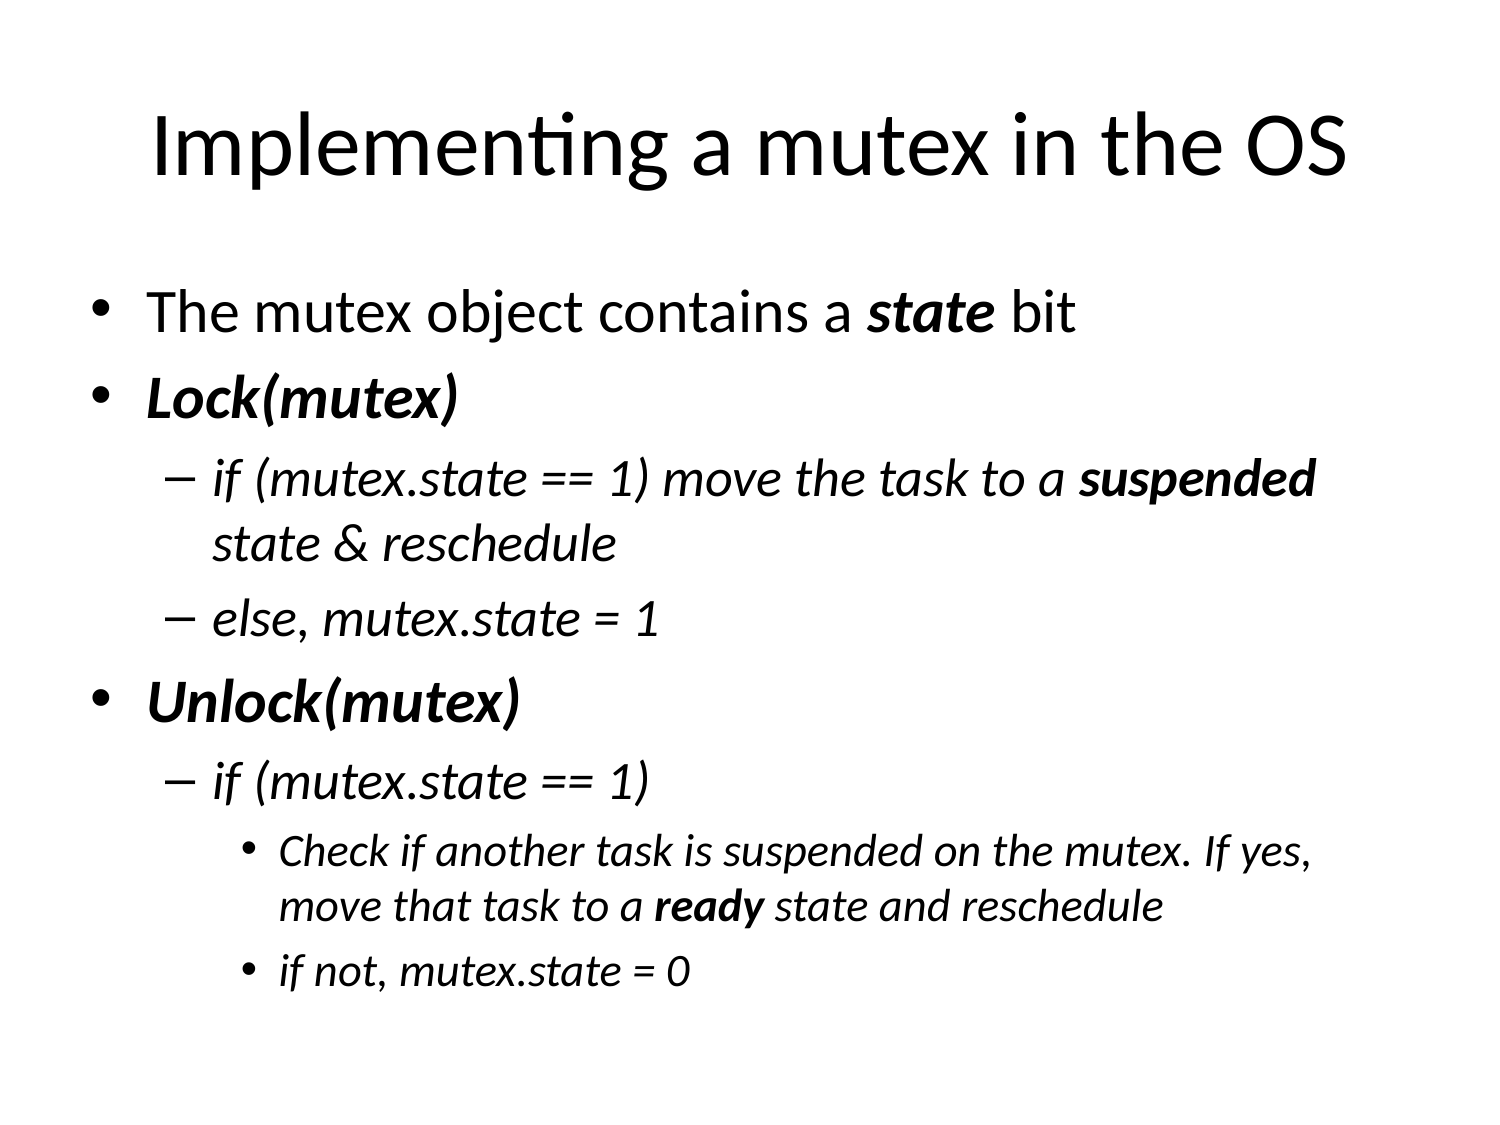

# Implementing a mutex in the OS
The mutex object contains a state bit
Lock(mutex)
if (mutex.state == 1) move the task to a suspended state & reschedule
else, mutex.state = 1
Unlock(mutex)
if (mutex.state == 1)
Check if another task is suspended on the mutex. If yes, move that task to a ready state and reschedule
if not, mutex.state = 0